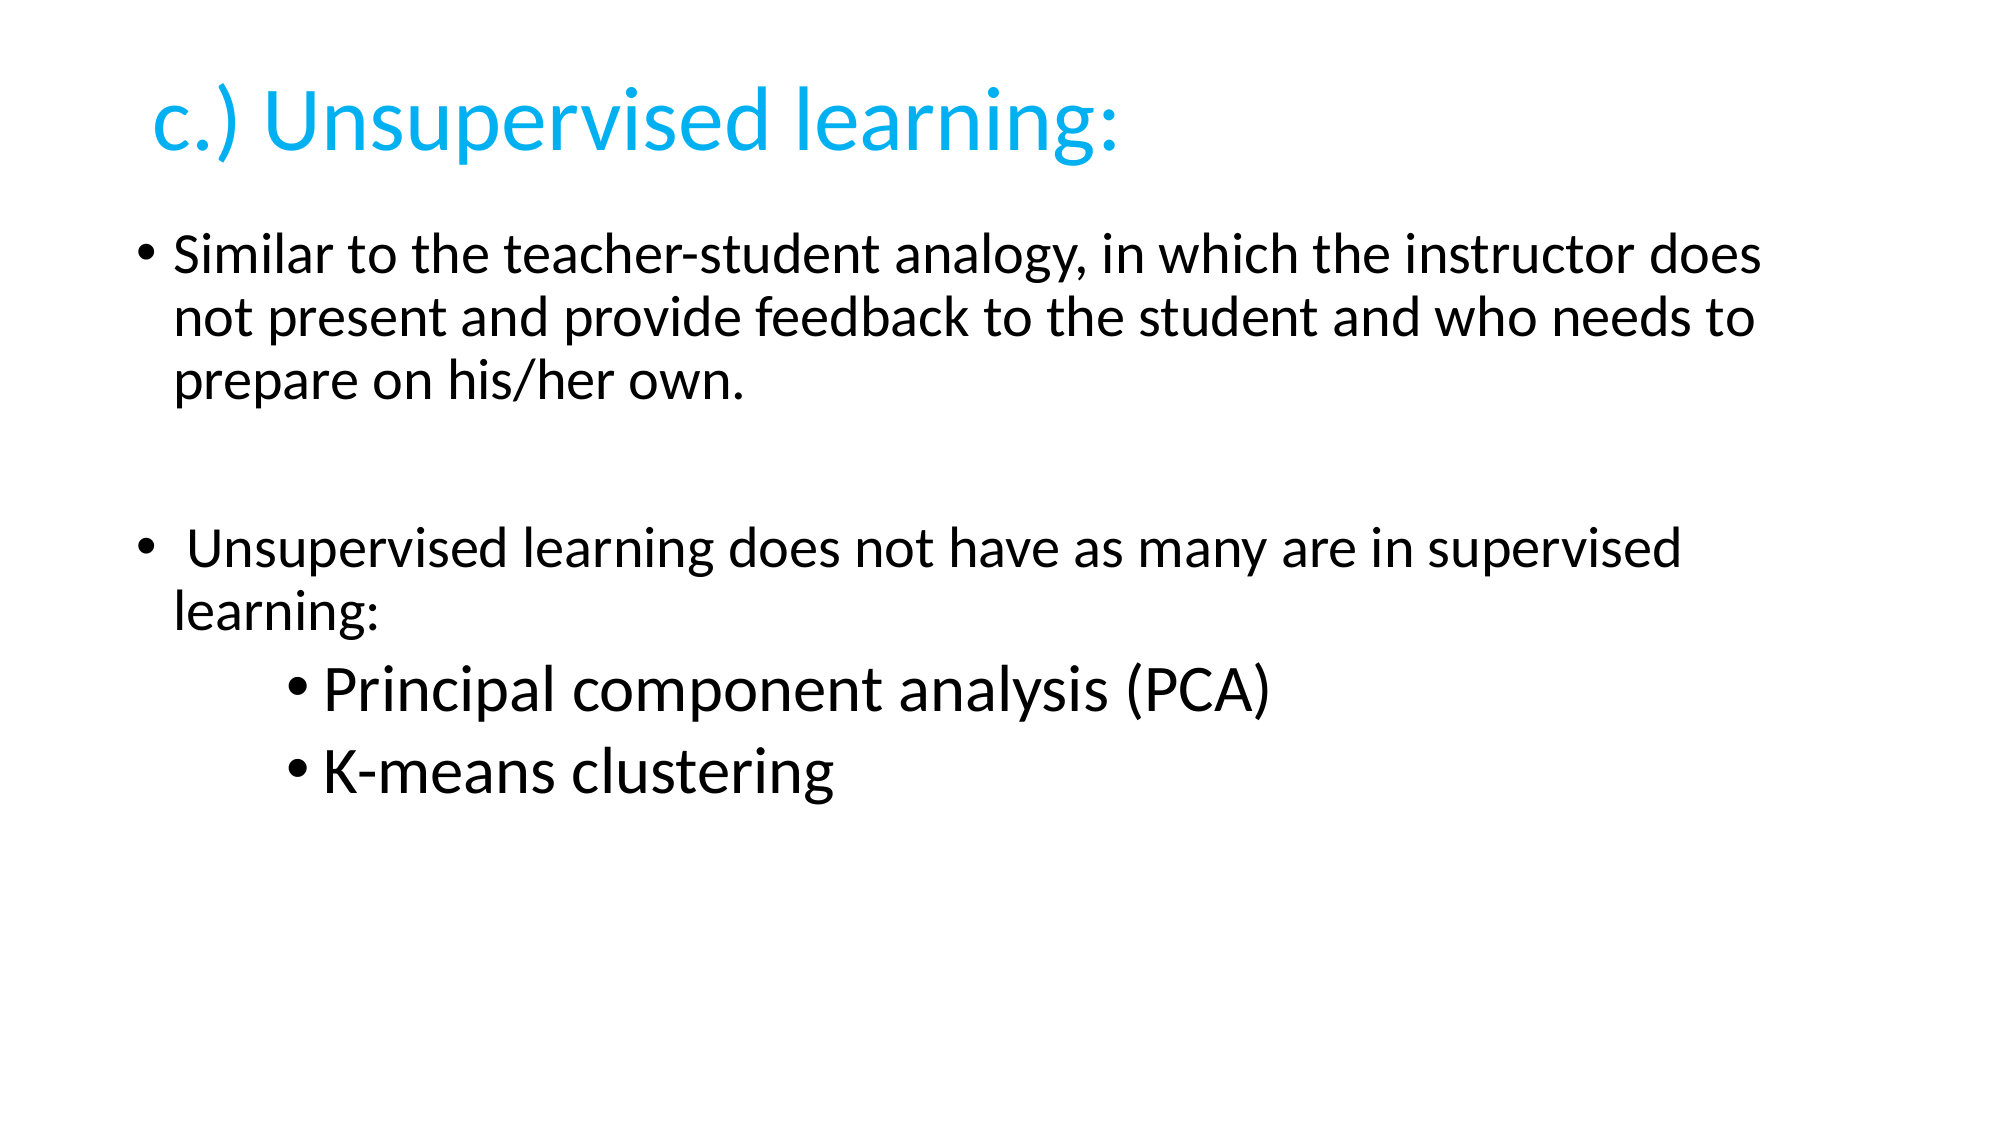

# c.) Unsupervised learning:
Similar to the teacher-student analogy, in which the instructor does not present and provide feedback to the student and who needs to prepare on his/her own.

 Unsupervised learning does not have as many are in supervised learning:
Principal component analysis (PCA)
K-means clustering